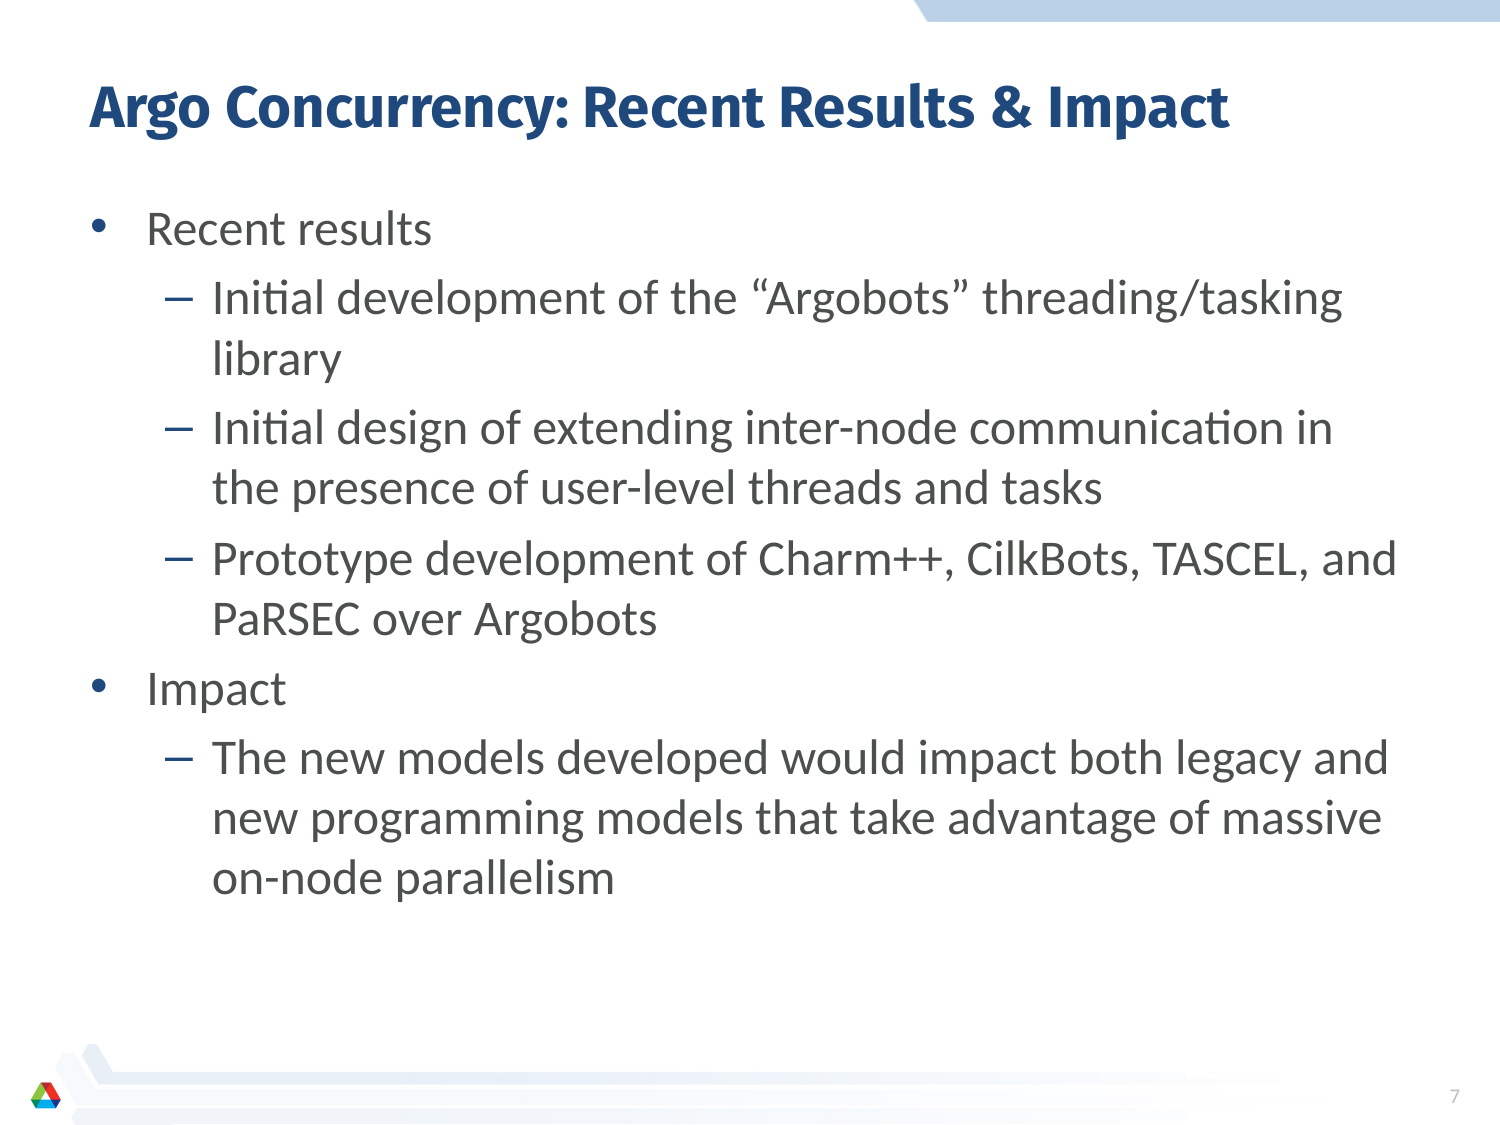

# Argo Concurrency: Recent Results & Impact
Recent results
Initial development of the “Argobots” threading/tasking library
Initial design of extending inter-node communication in the presence of user-level threads and tasks
Prototype development of Charm++, CilkBots, TASCEL, and PaRSEC over Argobots
Impact
The new models developed would impact both legacy and new programming models that take advantage of massive on-node parallelism

7